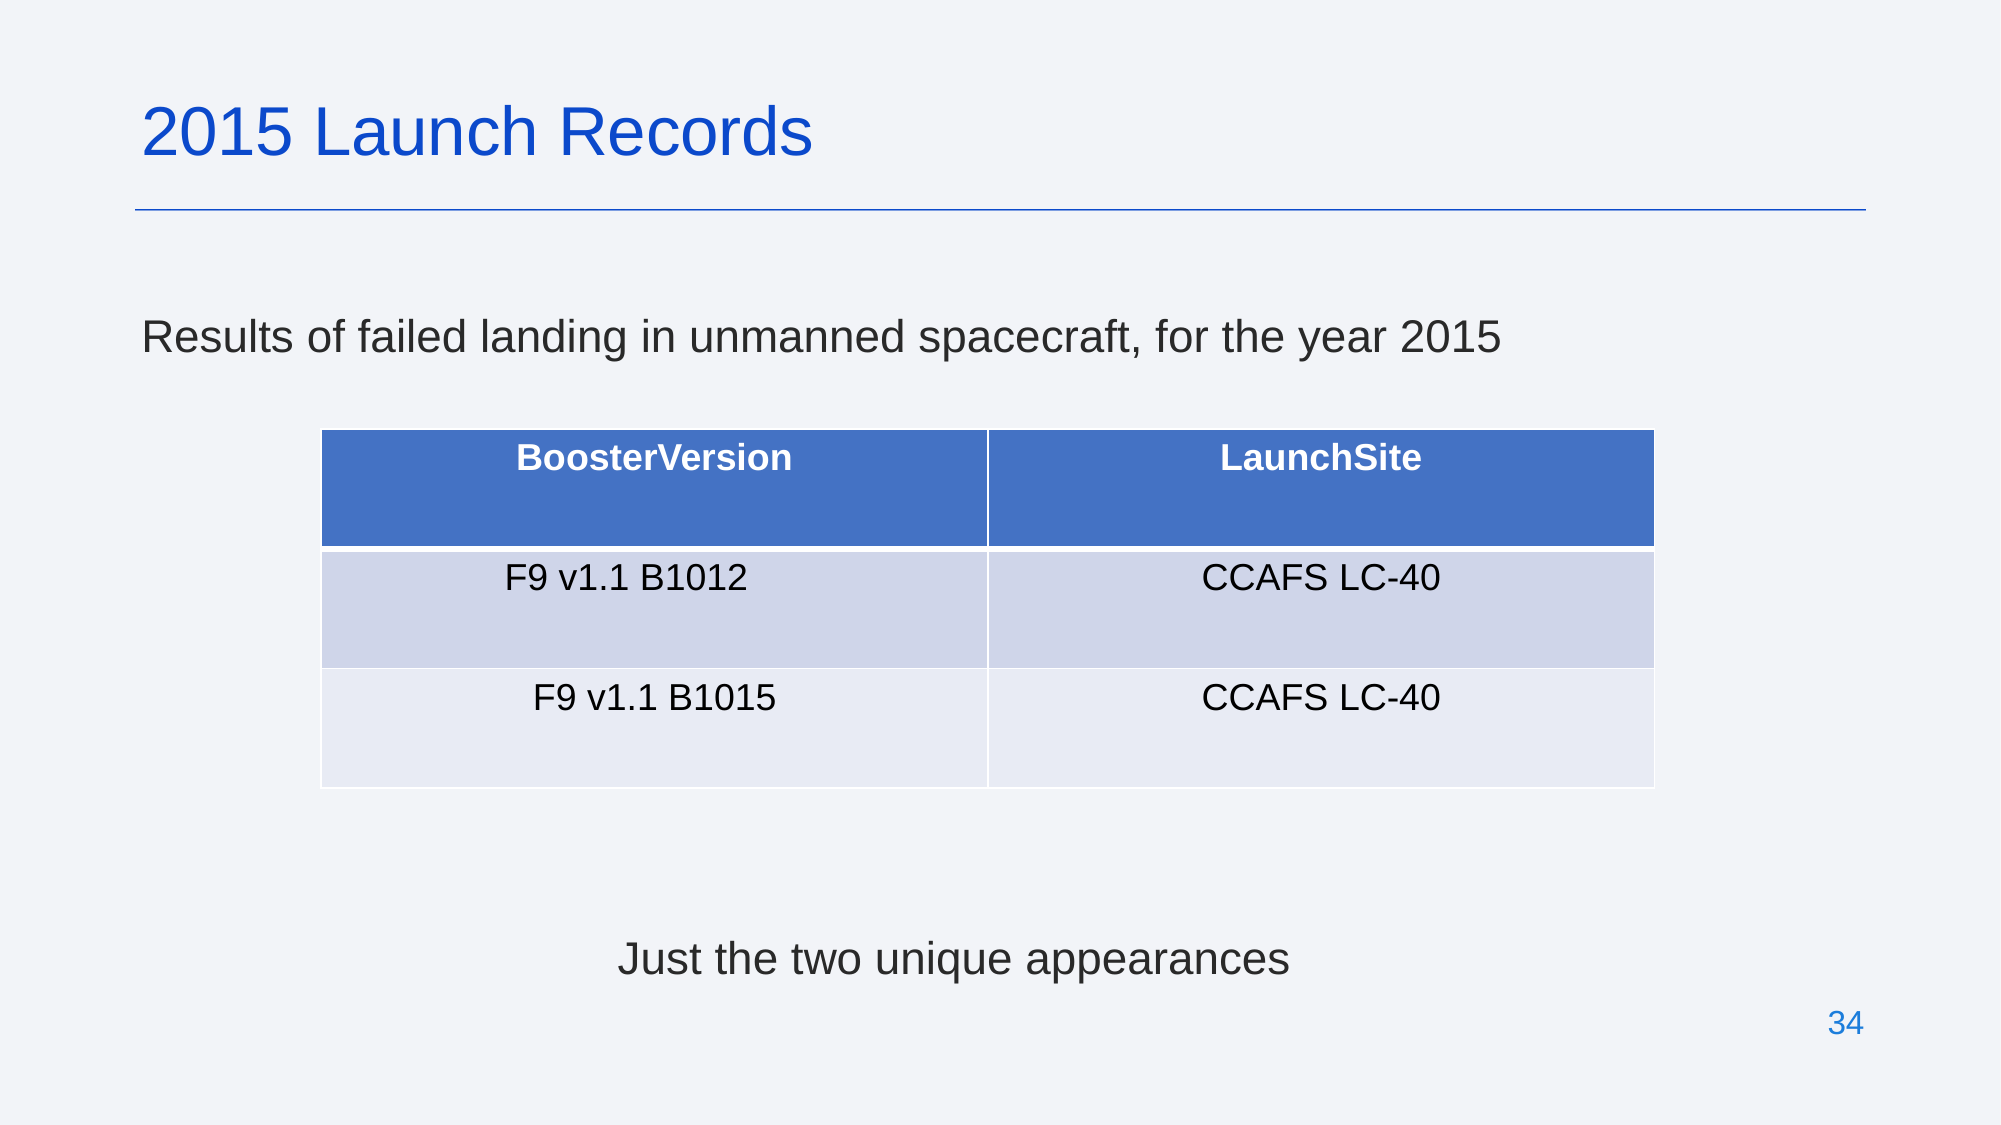

2015 Launch Records
Results of failed landing in unmanned spacecraft, for the year 2015
| BoosterVersion | LaunchSite |
| --- | --- |
| F9 v1.1 B1012 | CCAFS LC-40 |
| F9 v1.1 B1015 | CCAFS LC-40 |
Just the two unique appearances
34